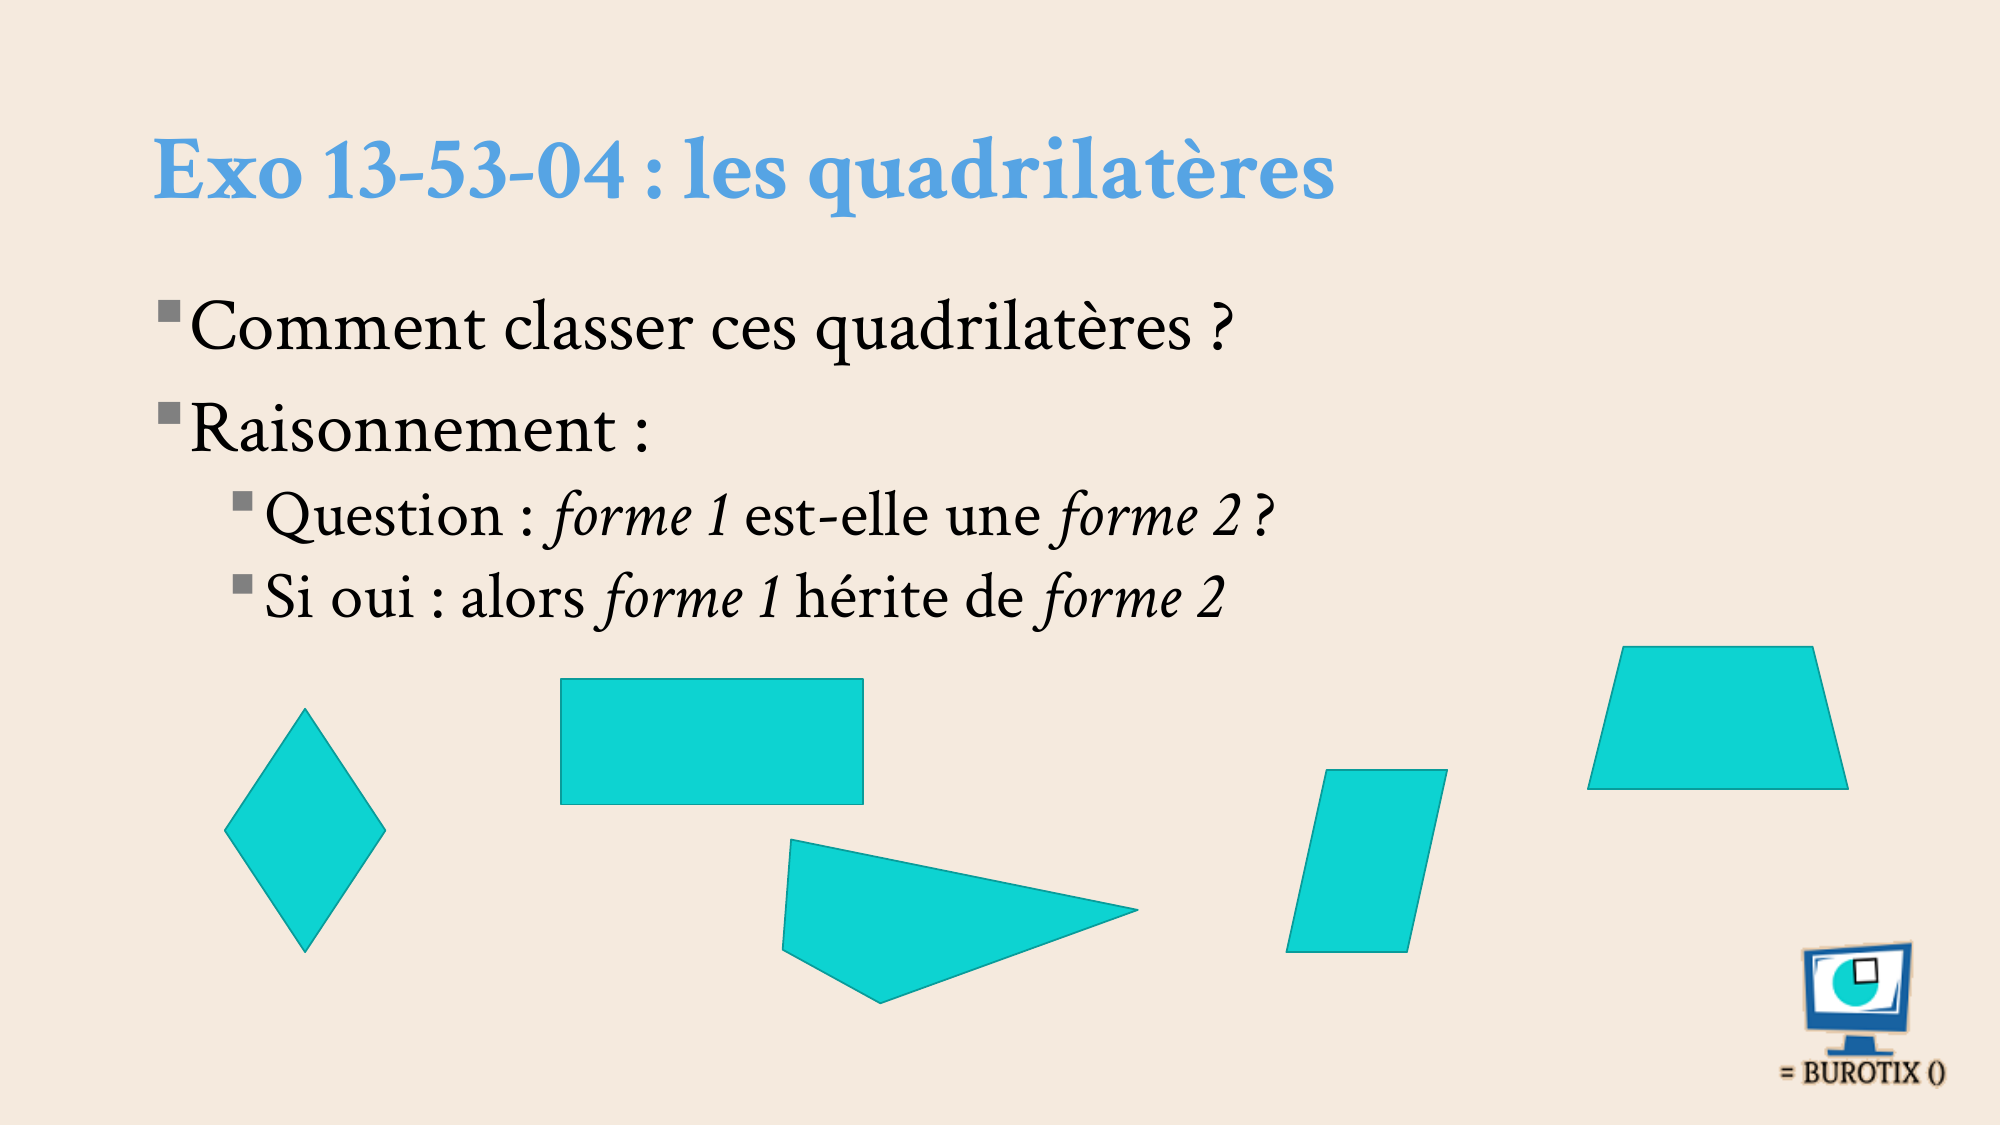

# Exo 13-53-04 : les quadrilatères
Comment classer ces quadrilatères ?
Raisonnement :
Question : forme 1 est-elle une forme 2 ?
Si oui : alors forme 1 hérite de forme 2